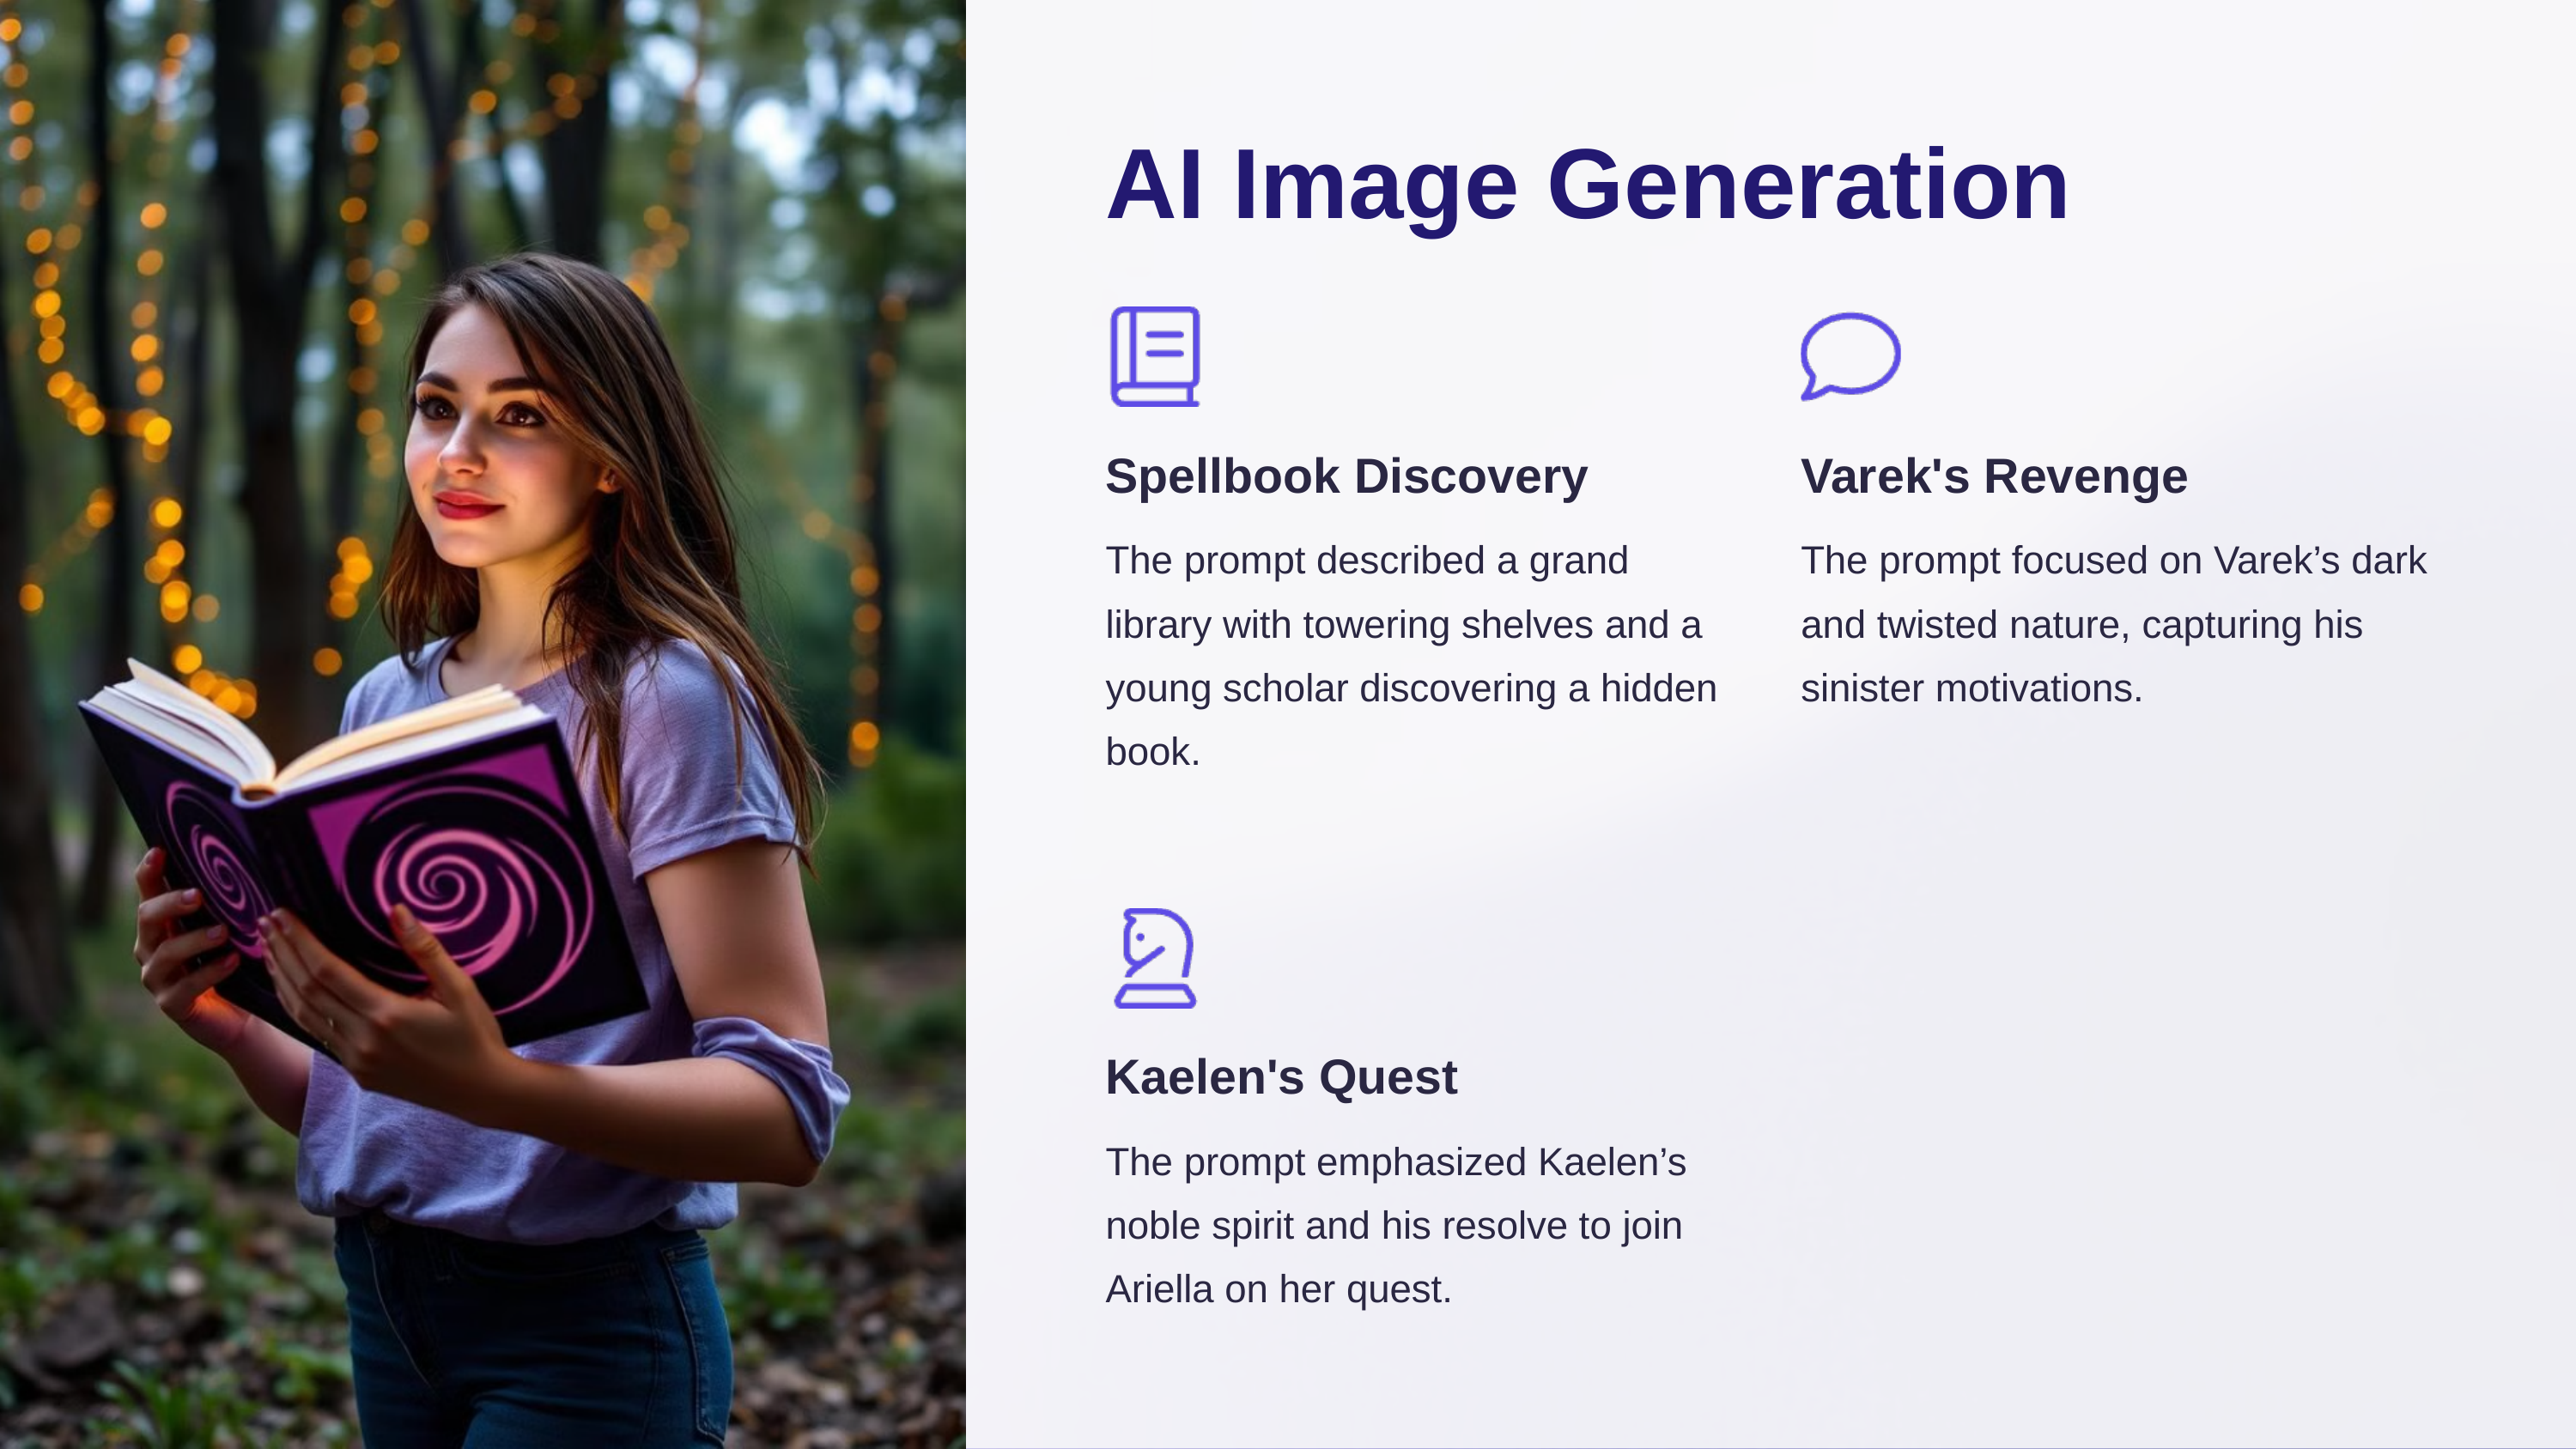

AI Image Generation

Spellbook Discovery
Varek's Revenge
The prompt described a grand library with towering shelves and a young scholar discovering a hidden book.
The prompt focused on Varek’s dark and twisted nature, capturing his sinister motivations.

Kaelen's Quest
The prompt emphasized Kaelen’s noble spirit and his resolve to join Ariella on her quest.